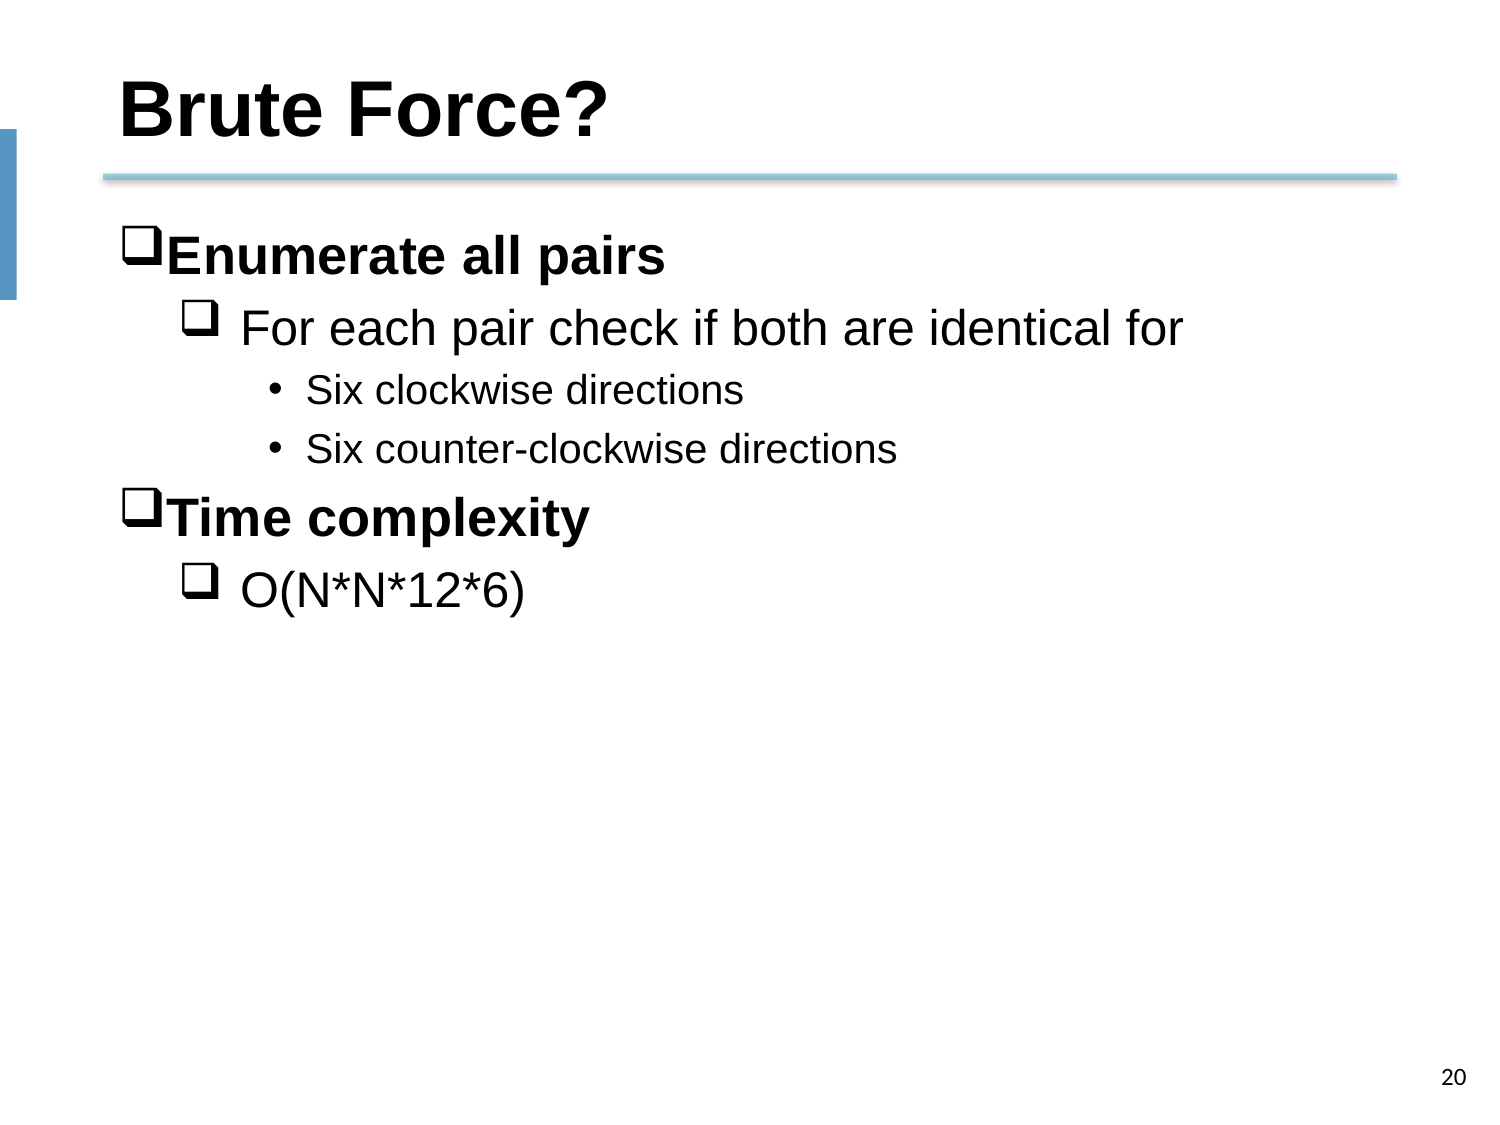

# Brute Force?
Enumerate all pairs
For each pair check if both are identical for
Six clockwise directions
Six counter-clockwise directions
Time complexity
O(N*N*12*6)

20